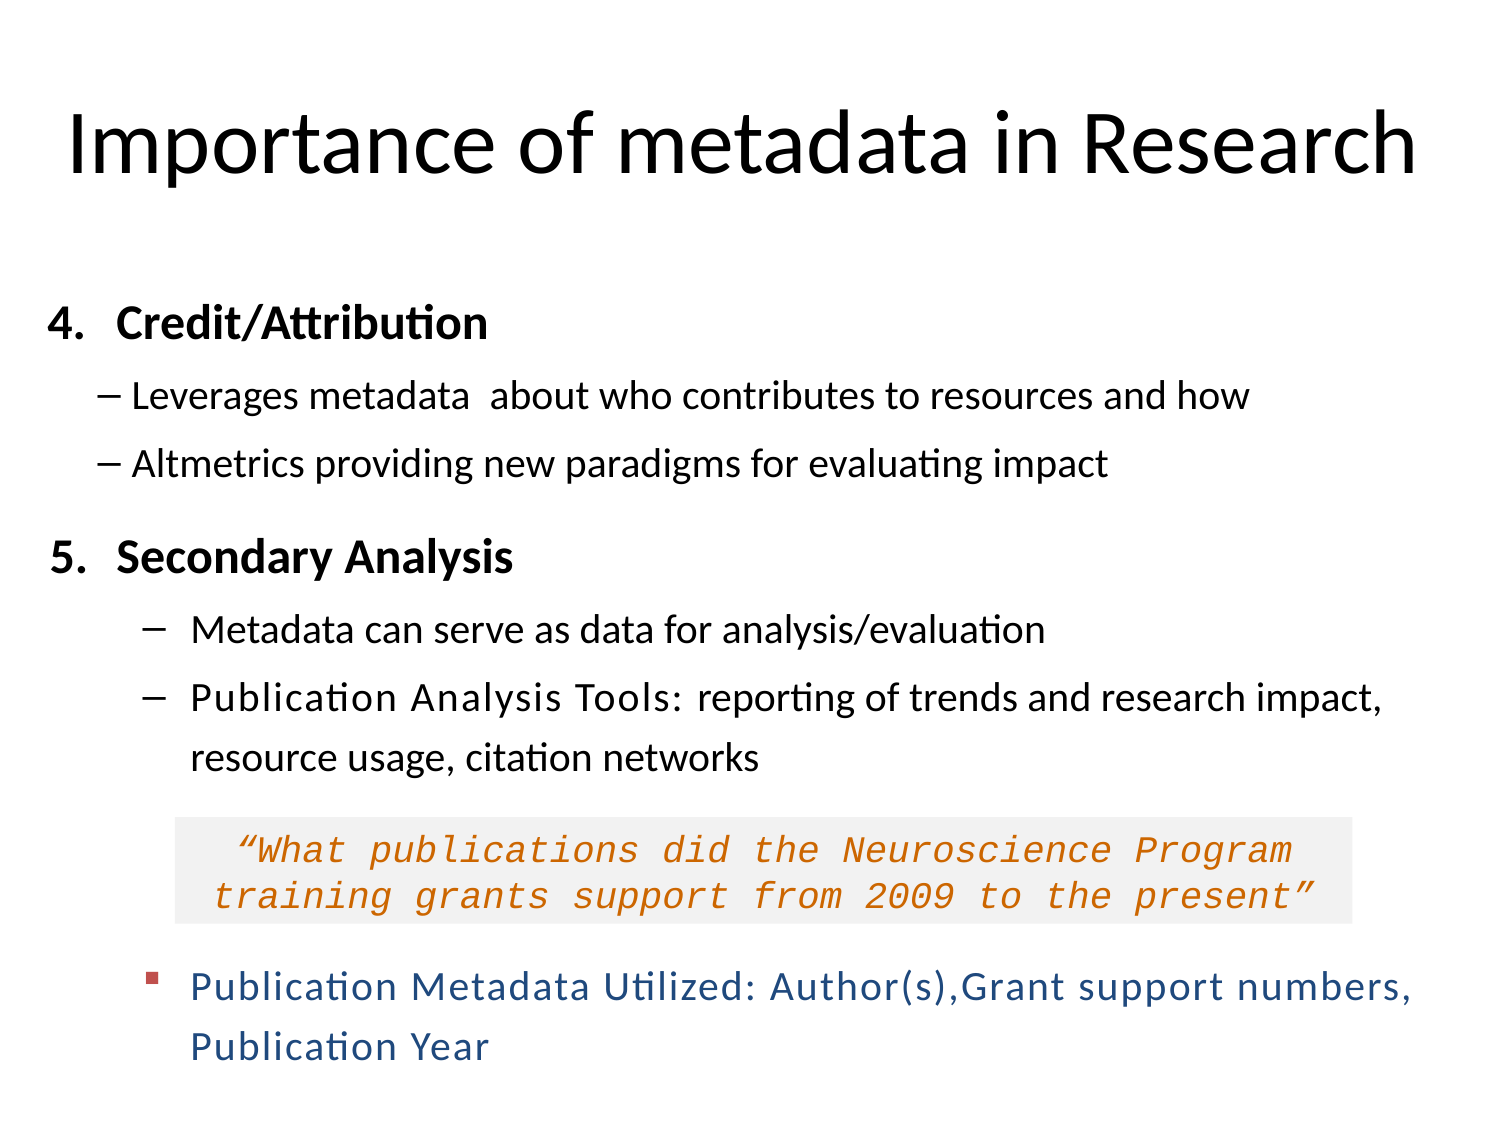

# Importance of metadata in Research
Credit/Attribution
Leverages metadata  about who contributes to resources and how
Altmetrics providing new paradigms for evaluating impact
Secondary Analysis
Metadata can serve as data for analysis/evaluation
Publication Analysis Tools: reporting of trends and research impact, resource usage, citation networks
“What publications did the Neuroscience Program training grants support from 2009 to the present”
Publication Metadata Utilized: Author(s),Grant support numbers, Publication Year